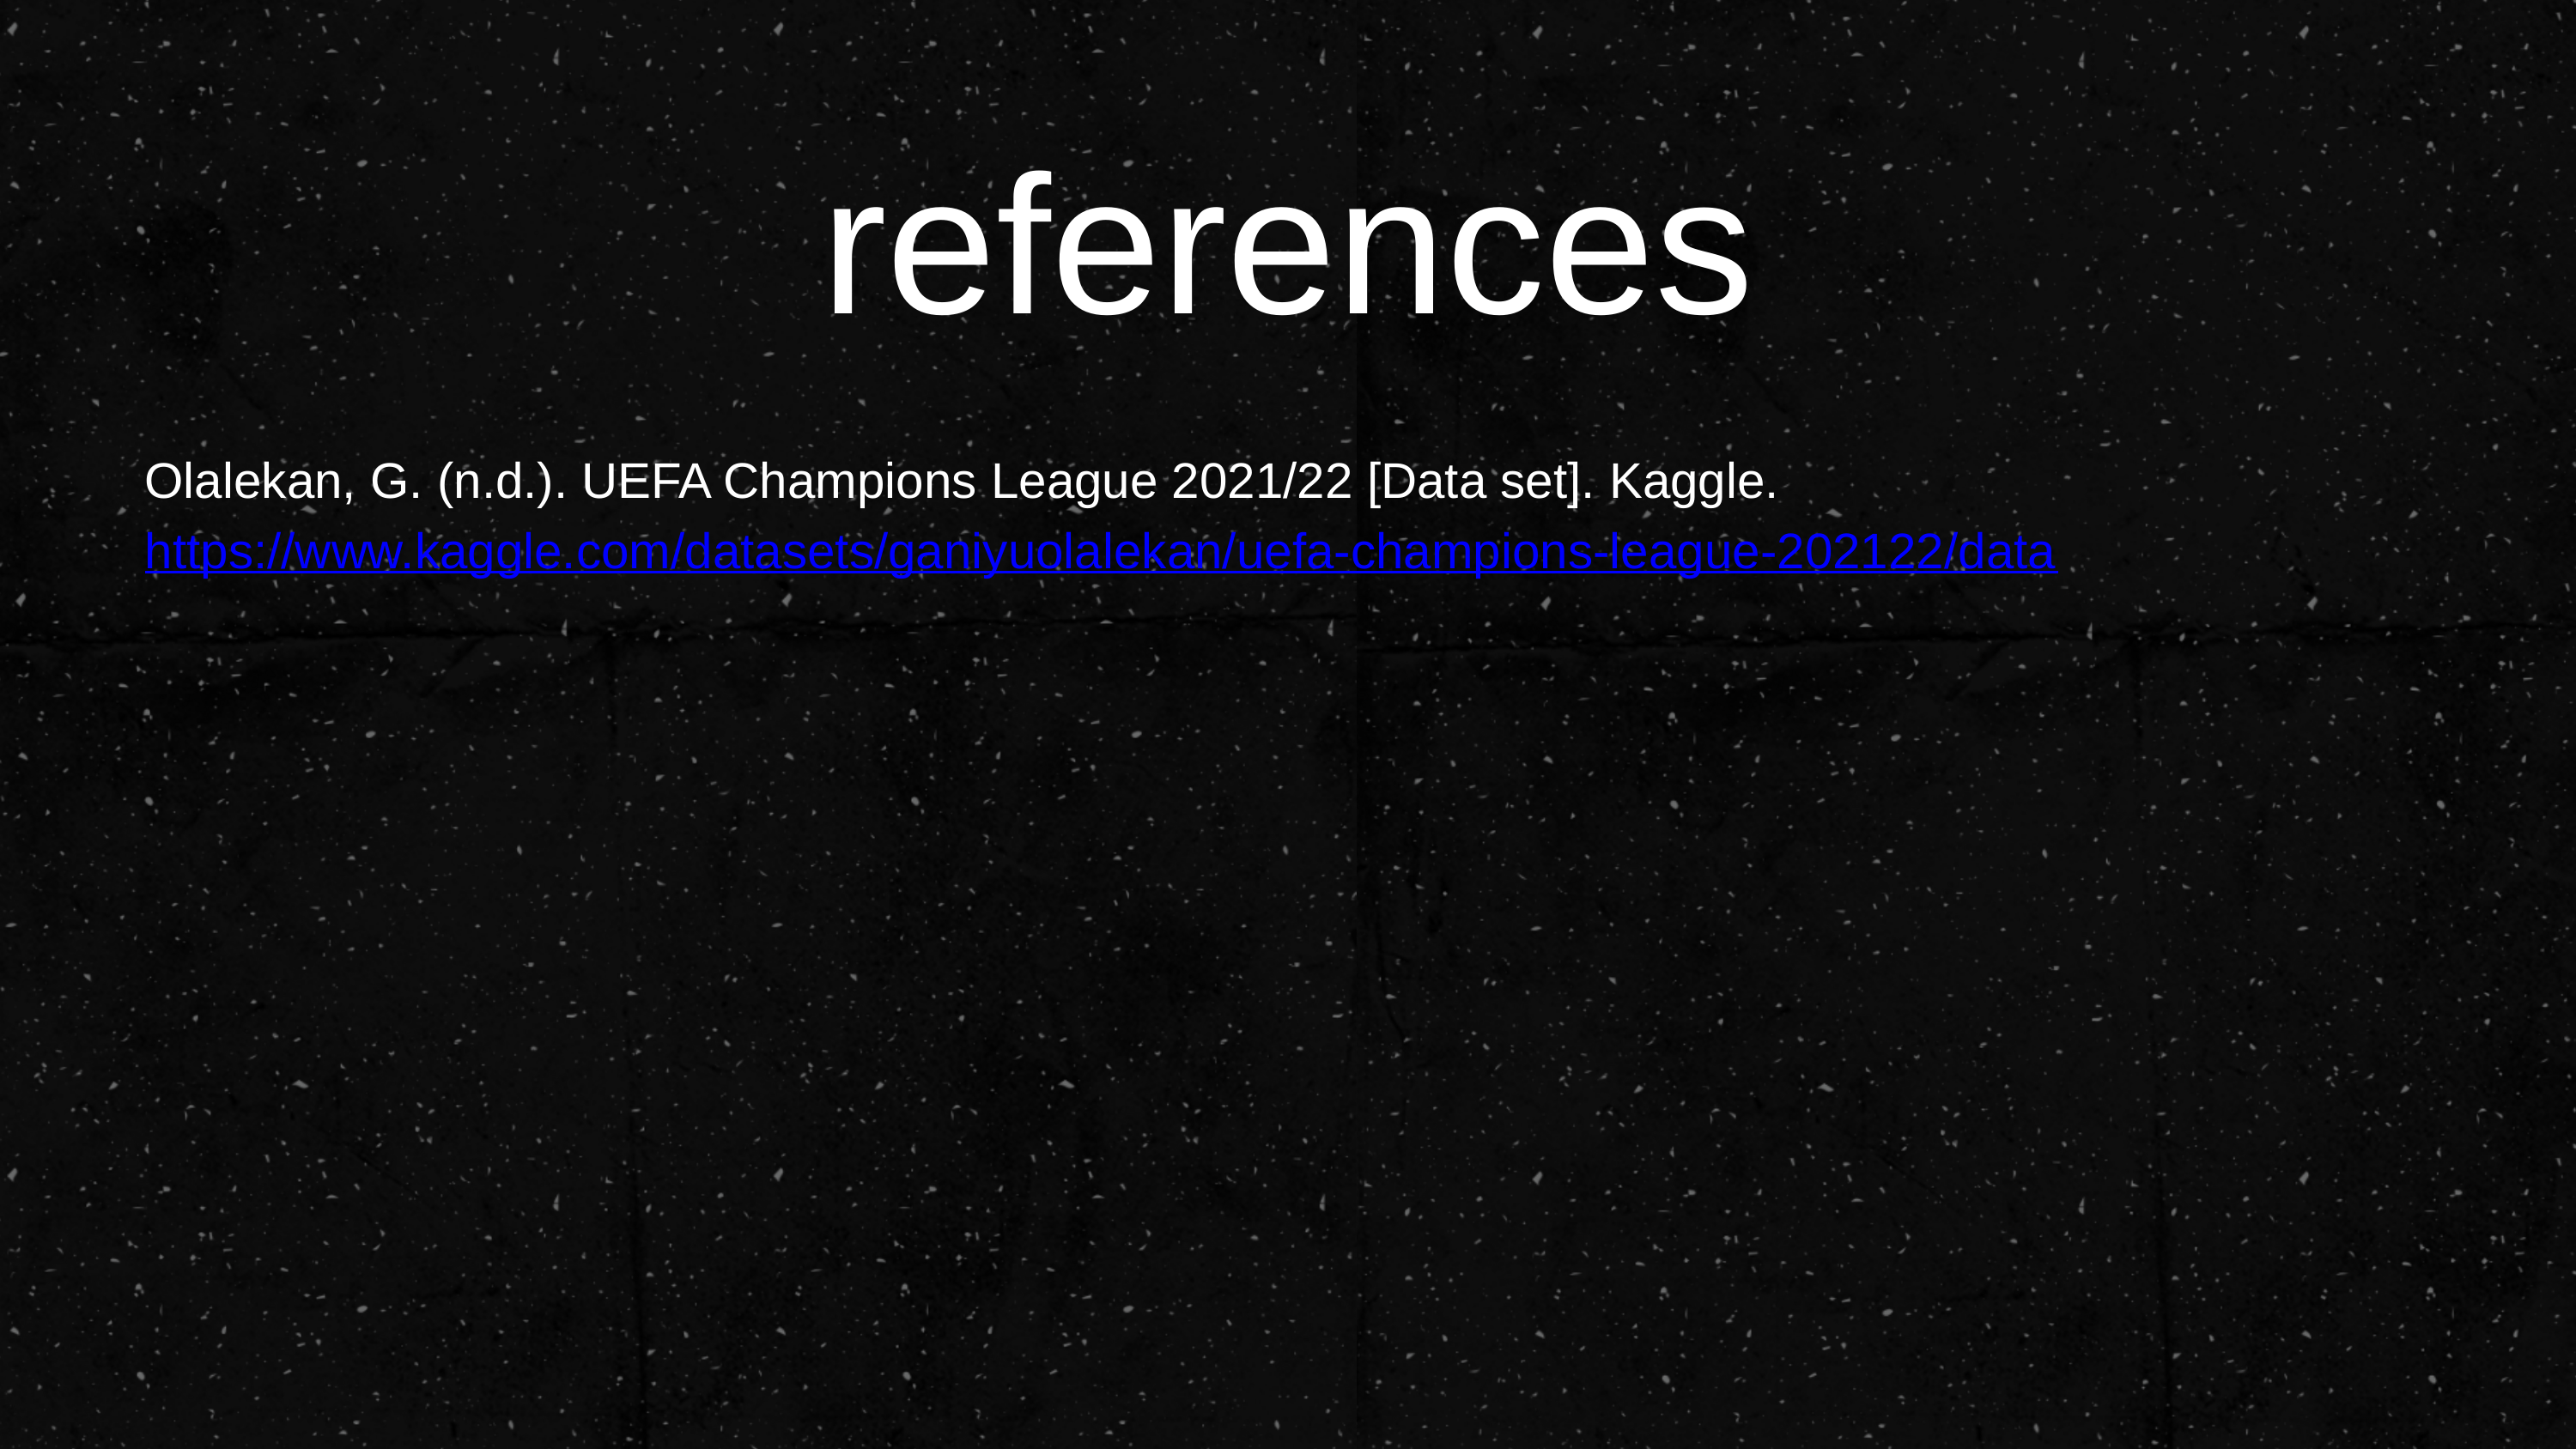

references
Olalekan, G. (n.d.). UEFA Champions League 2021/22 [Data set]. Kaggle. https://www.kaggle.com/datasets/ganiyuolalekan/uefa-champions-league-202122/data